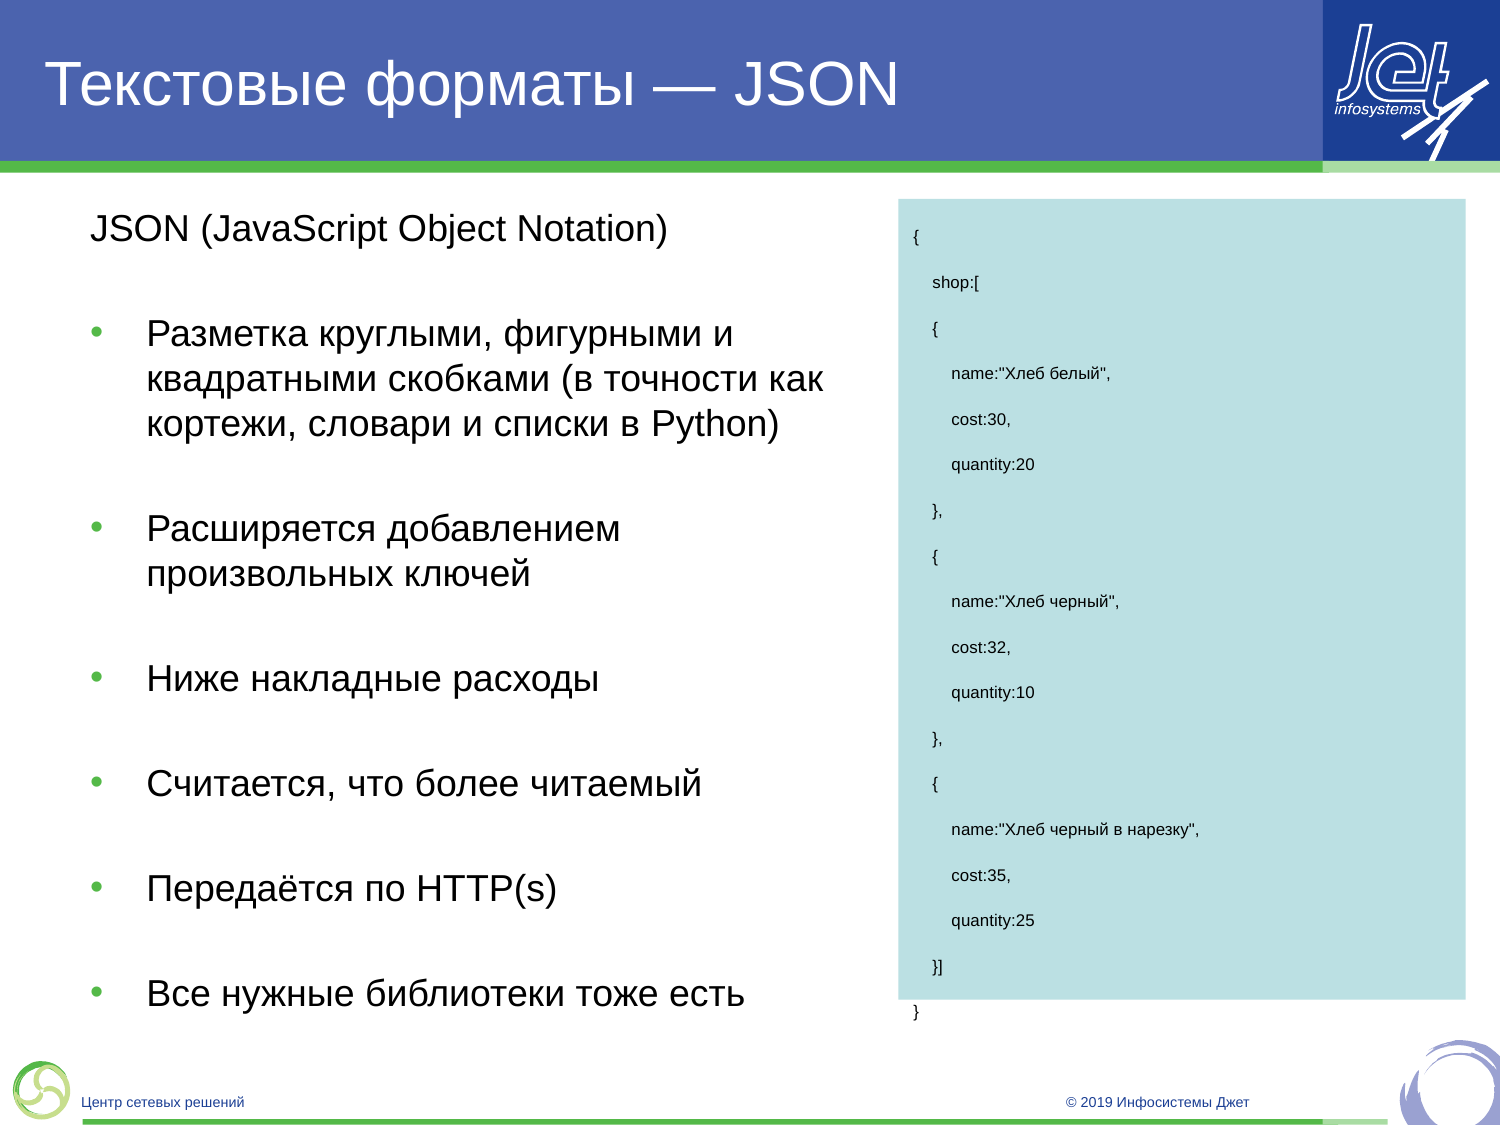

# Текстовые форматы — JSON
JSON (JavaScript Object Notation)

Разметка круглыми, фигурными и квадратными скобками (в точности как кортежи, словари и списки в Python)

Расширяется добавлением произвольных ключей

Ниже накладные расходы

Считается, что более читаемый

Передаётся по HTTP(s)

Все нужные библиотеки тоже есть
{
    shop:[
    {
        name:"Хлеб белый",
        cost:30,
        quantity:20
    },
    {
        name:"Хлеб черный",
        cost:32,
        quantity:10
    },
    {
        name:"Хлеб черный в нарезку",
        cost:35,
        quantity:25
    }]
}